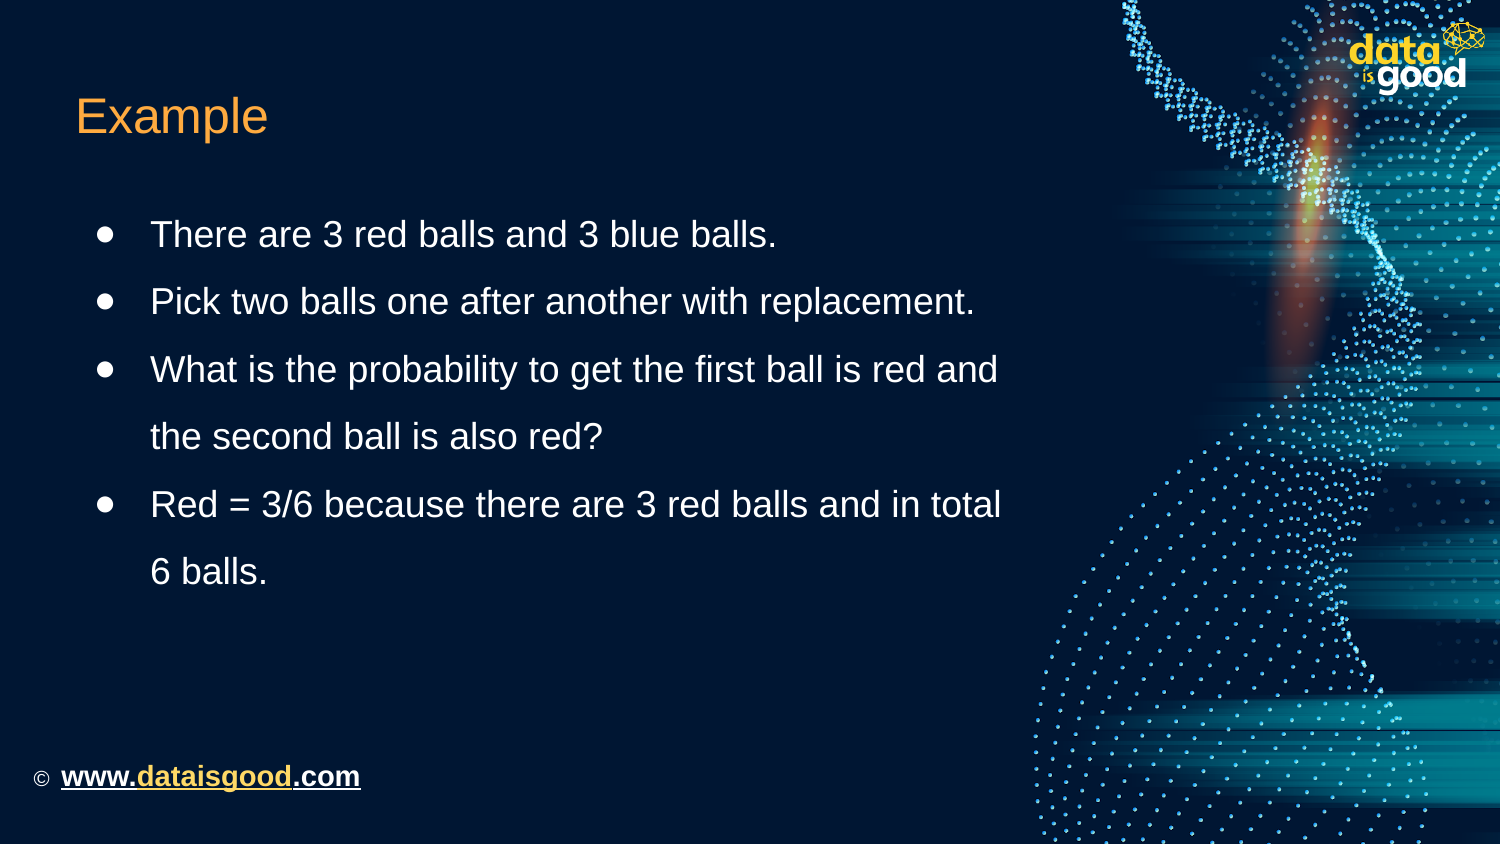

# Example
There are 3 red balls and 3 blue balls.
Pick two balls one after another with replacement.
What is the probability to get the first ball is red and the second ball is also red?
Red = 3/6 because there are 3 red balls and in total 6 balls.